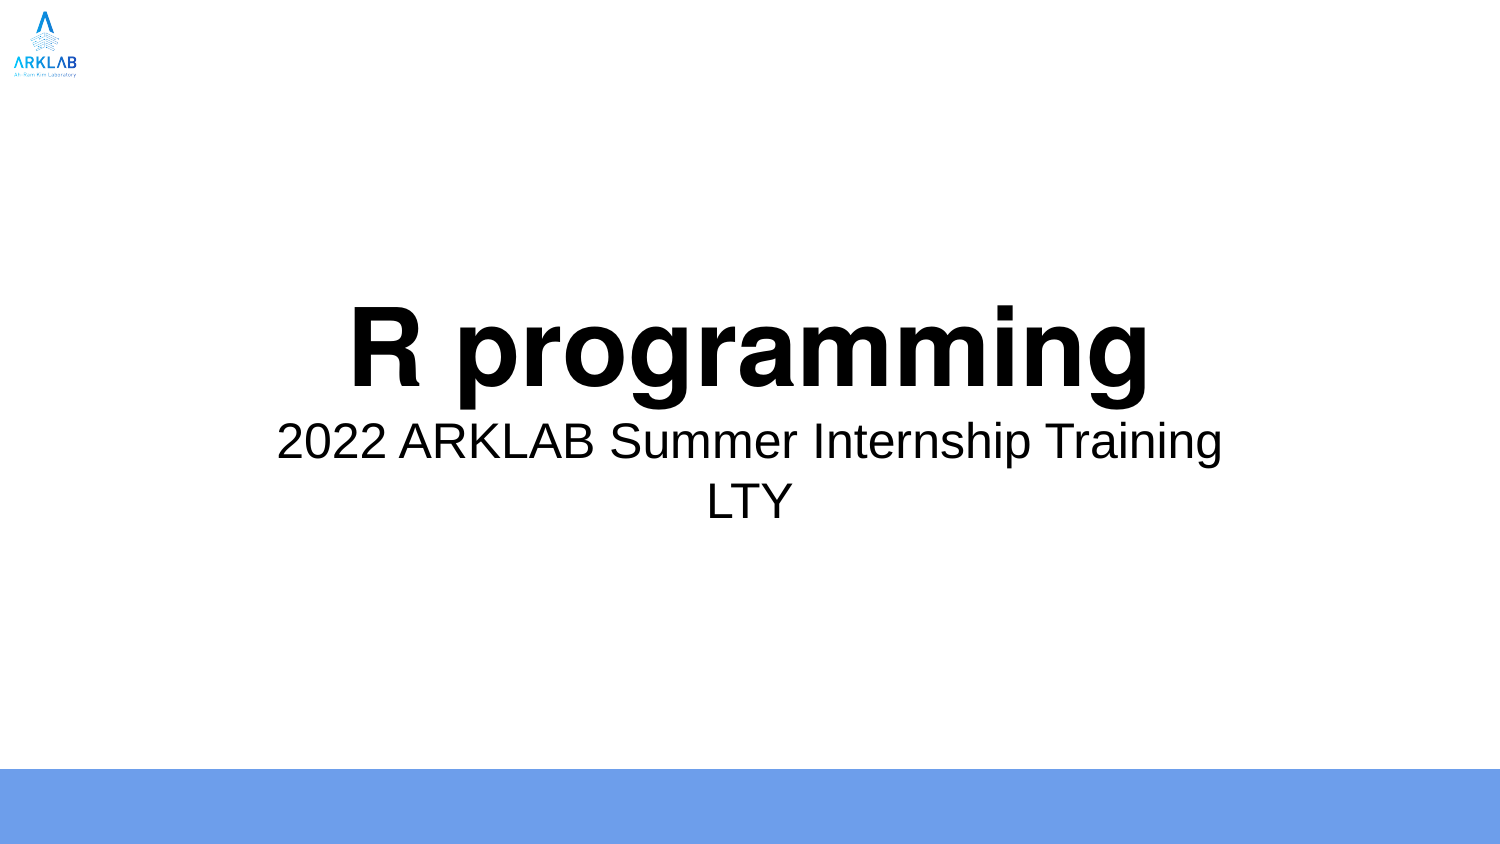

# R programming
2022 ARKLAB Summer Internship Training
LTY